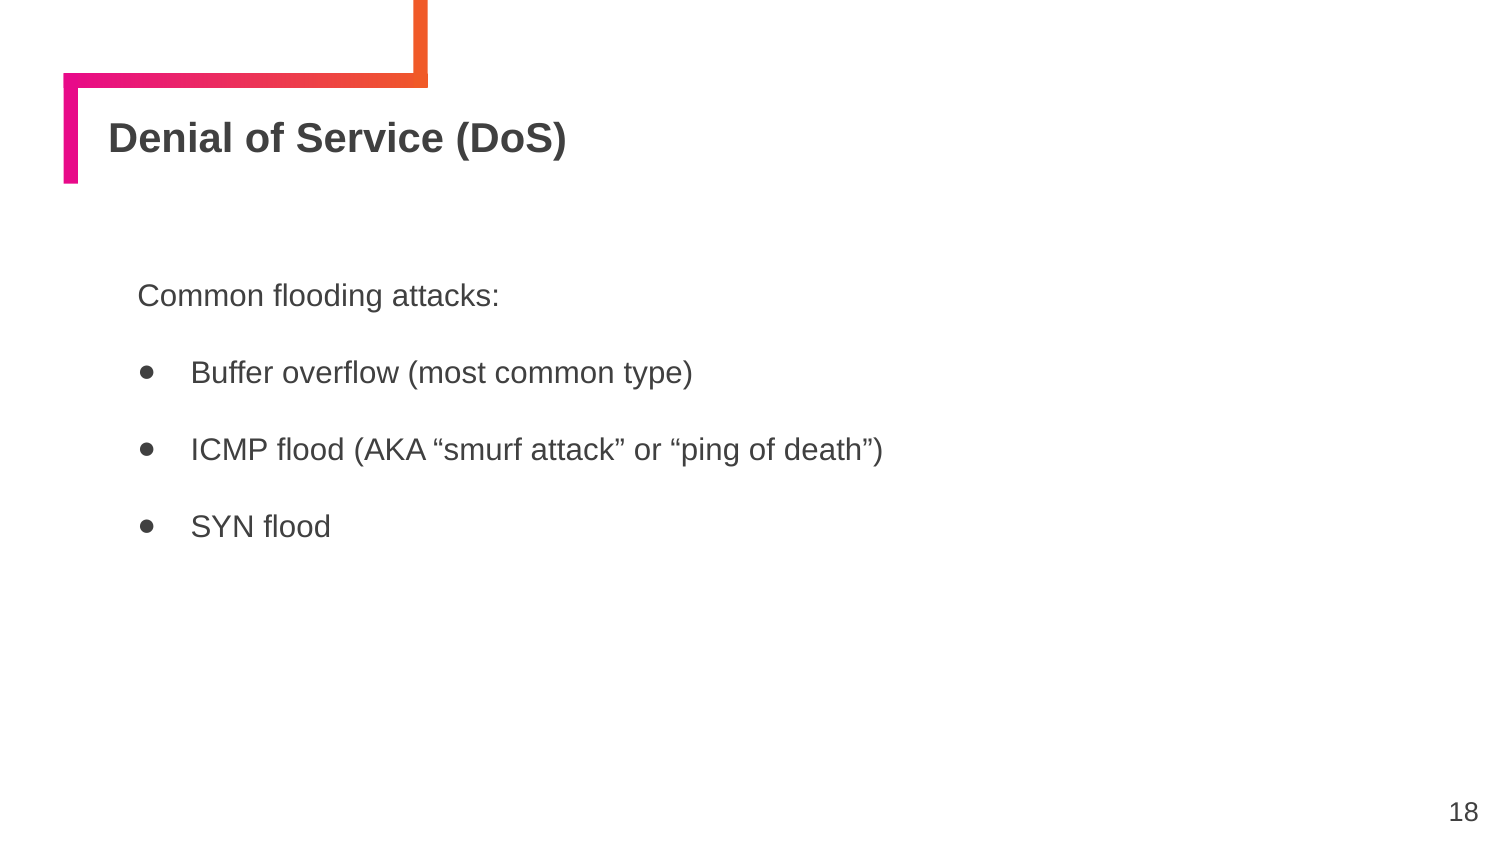

# Denial of Service (DoS)
Common flooding attacks:
Buffer overflow (most common type)
ICMP flood (AKA “smurf attack” or “ping of death”)
SYN flood
18